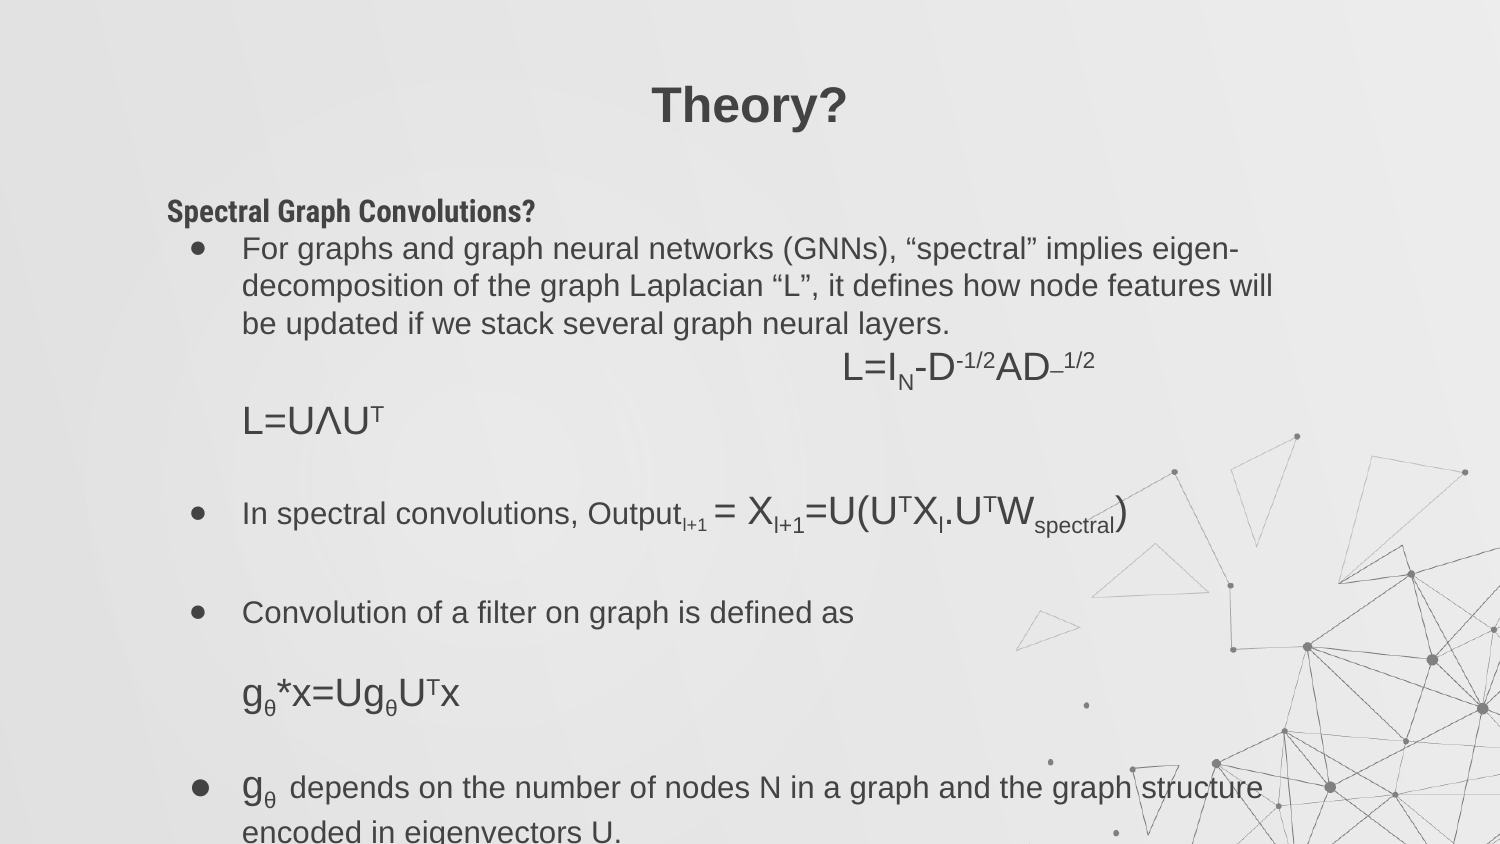

# Theory?
Spectral Graph Convolutions?
For graphs and graph neural networks (GNNs), “spectral” implies eigen-decomposition of the graph Laplacian “L”, it defines how node features will be updated if we stack several graph neural layers.
				L=IN-D-1/2AD_1/2	    	 L=UɅUT
In spectral convolutions, Outputl+1 = Xl+1=U(UTXl.UTWspectral)
Convolution of a filter on graph is defined as
 						gθ*x=UgθUTx
gθ  depends on the number of nodes N in a graph and the graph structure encoded in eigenvectors U.